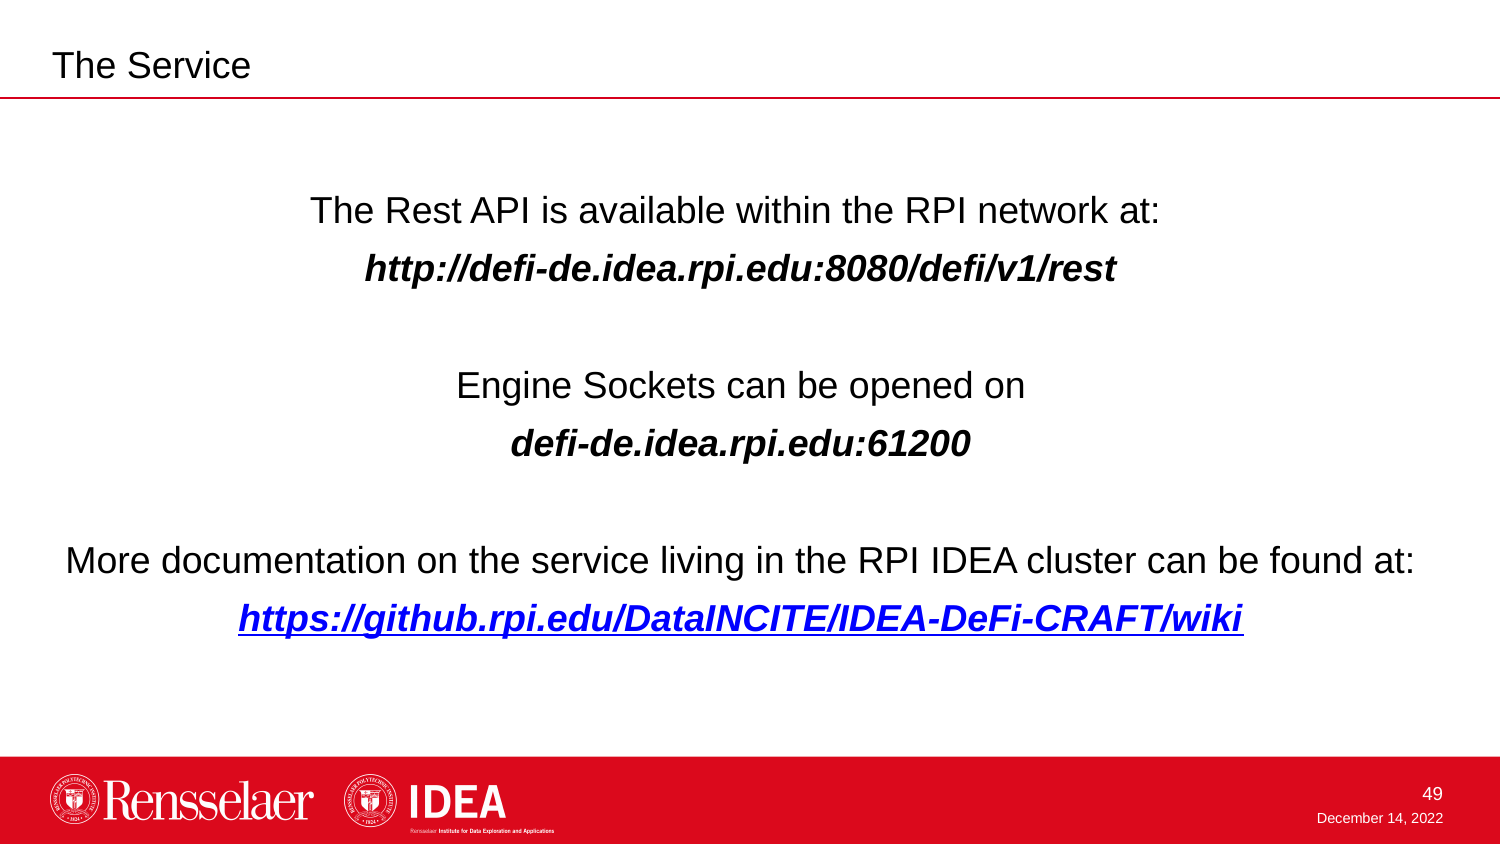

The Service
The Rest API is available within the RPI network at:
http://defi-de.idea.rpi.edu:8080/defi/v1/rest

Engine Sockets can be opened on
defi-de.idea.rpi.edu:61200

More documentation on the service living in the RPI IDEA cluster can be found at:
https://github.rpi.edu/DataINCITE/IDEA-DeFi-CRAFT/wiki